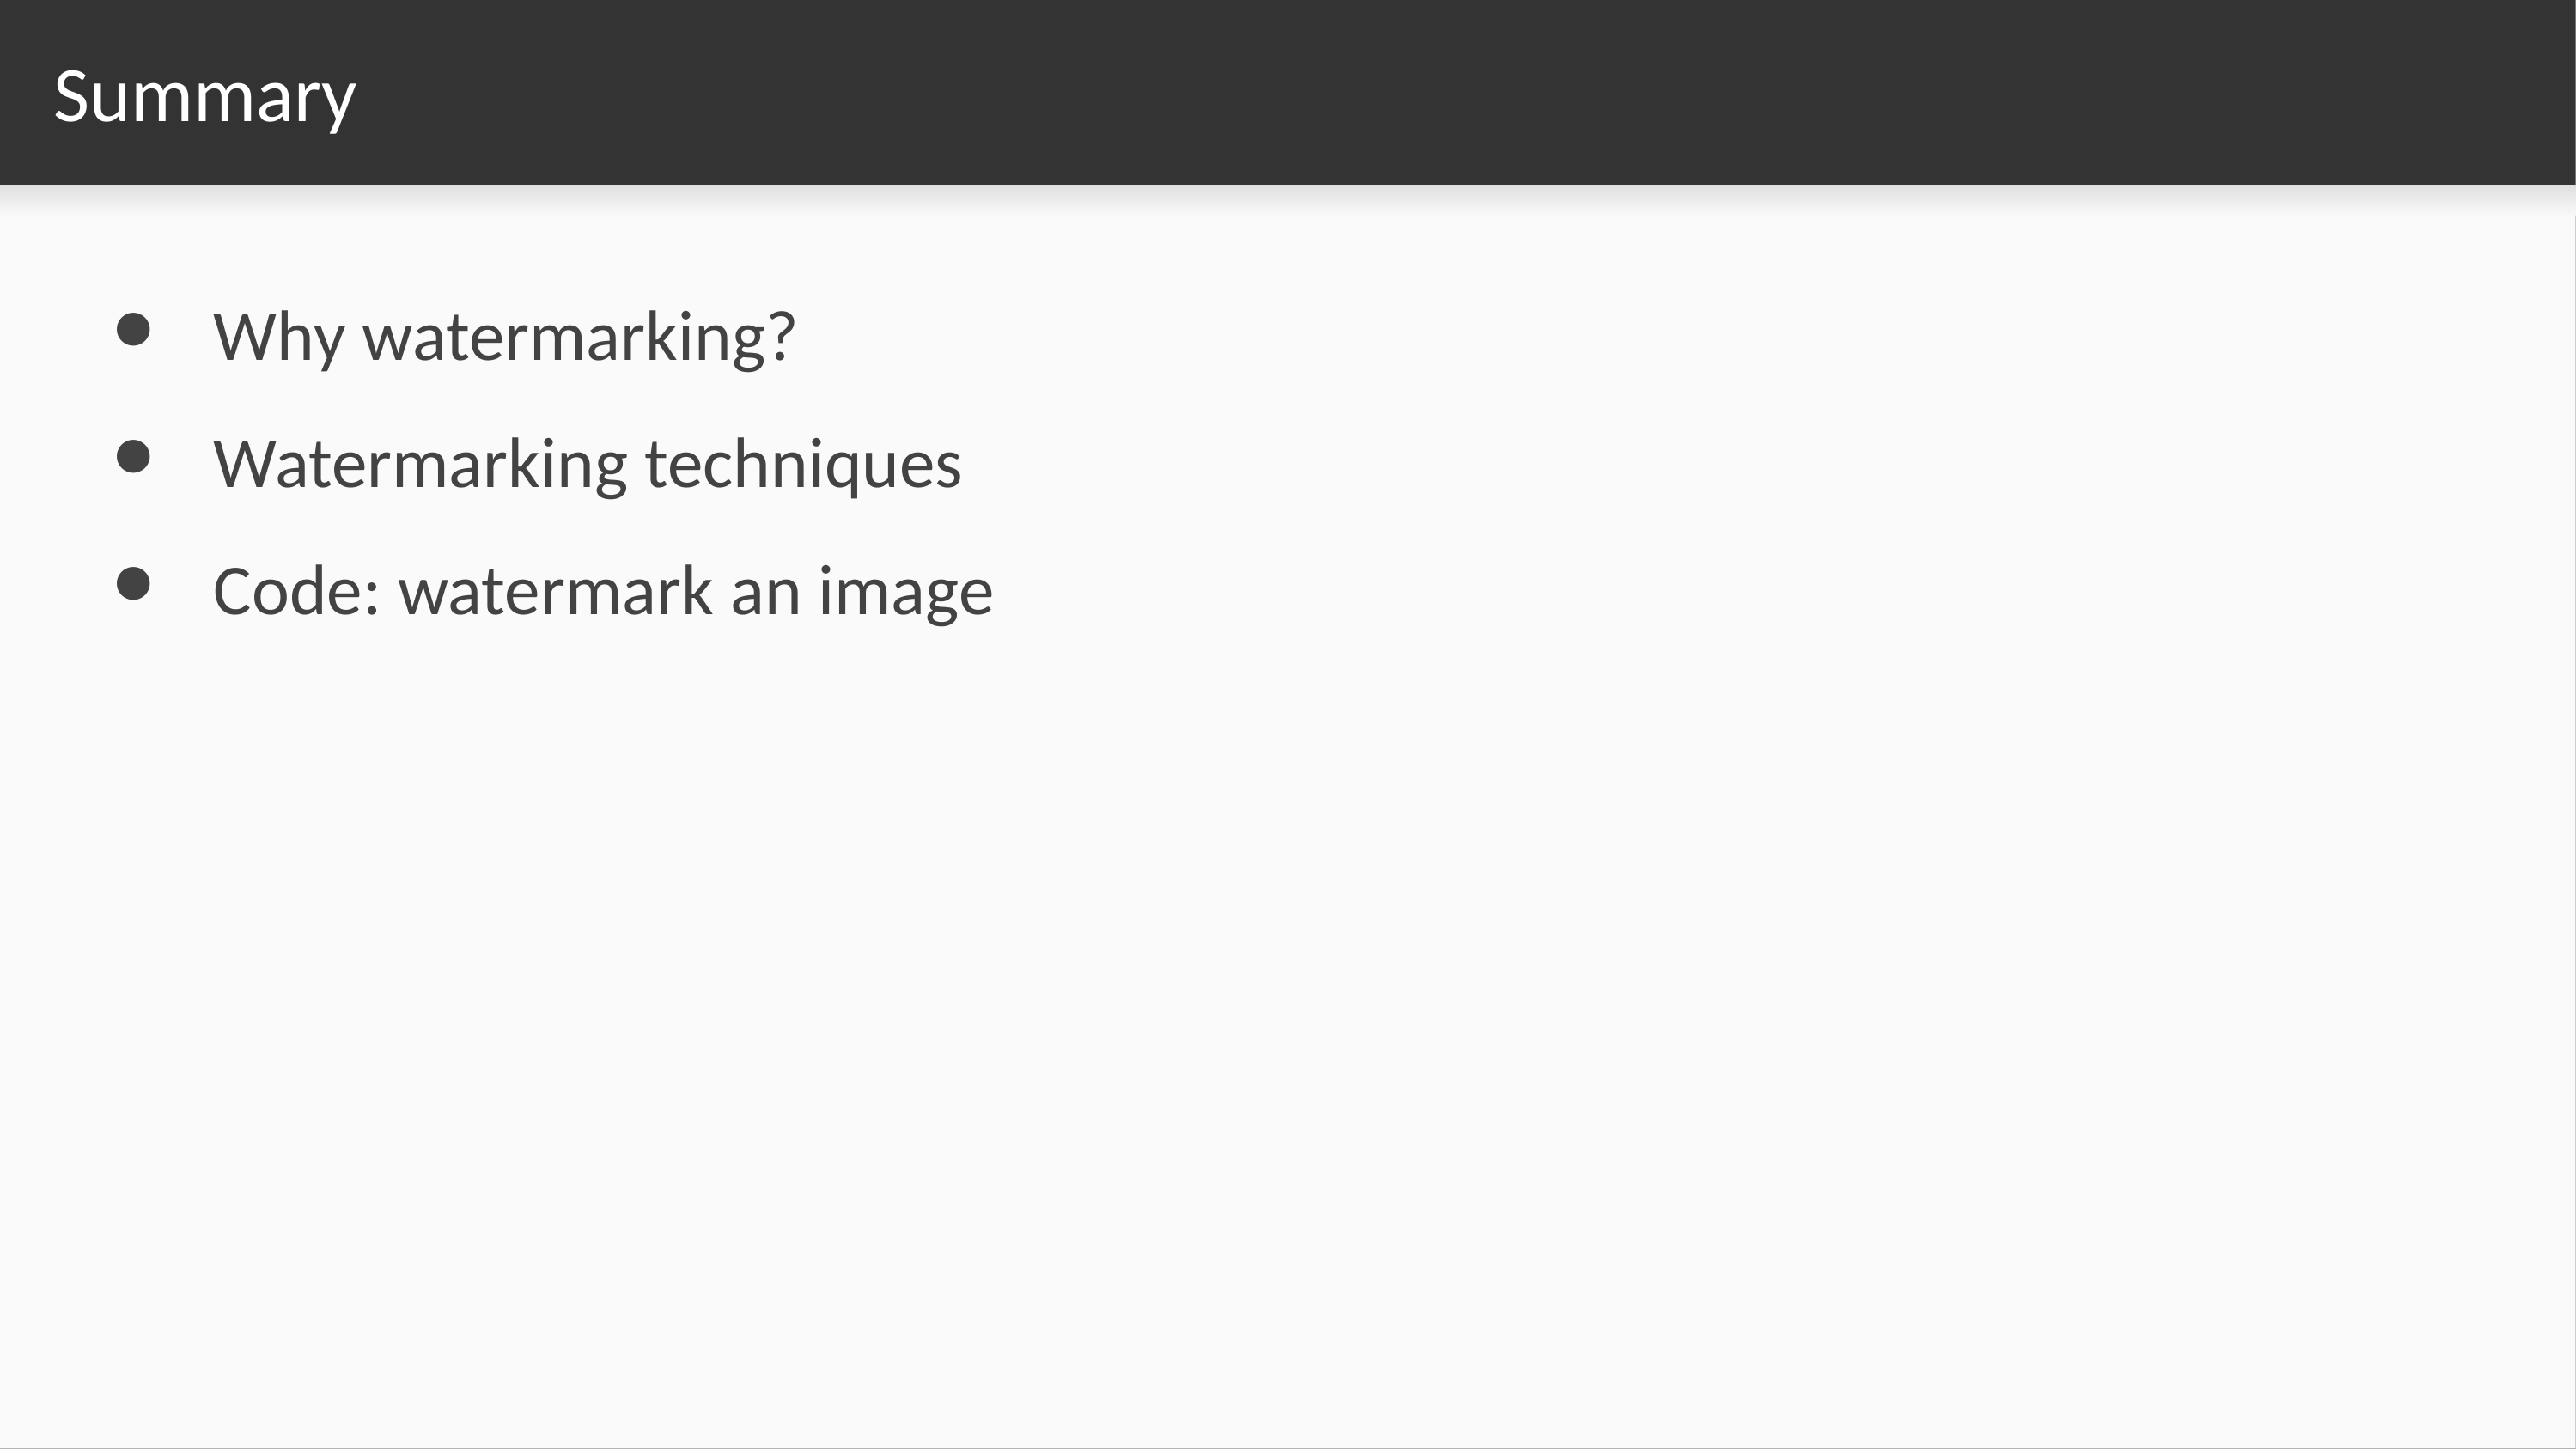

# Summary
Why watermarking?
Watermarking techniques
Code: watermark an image